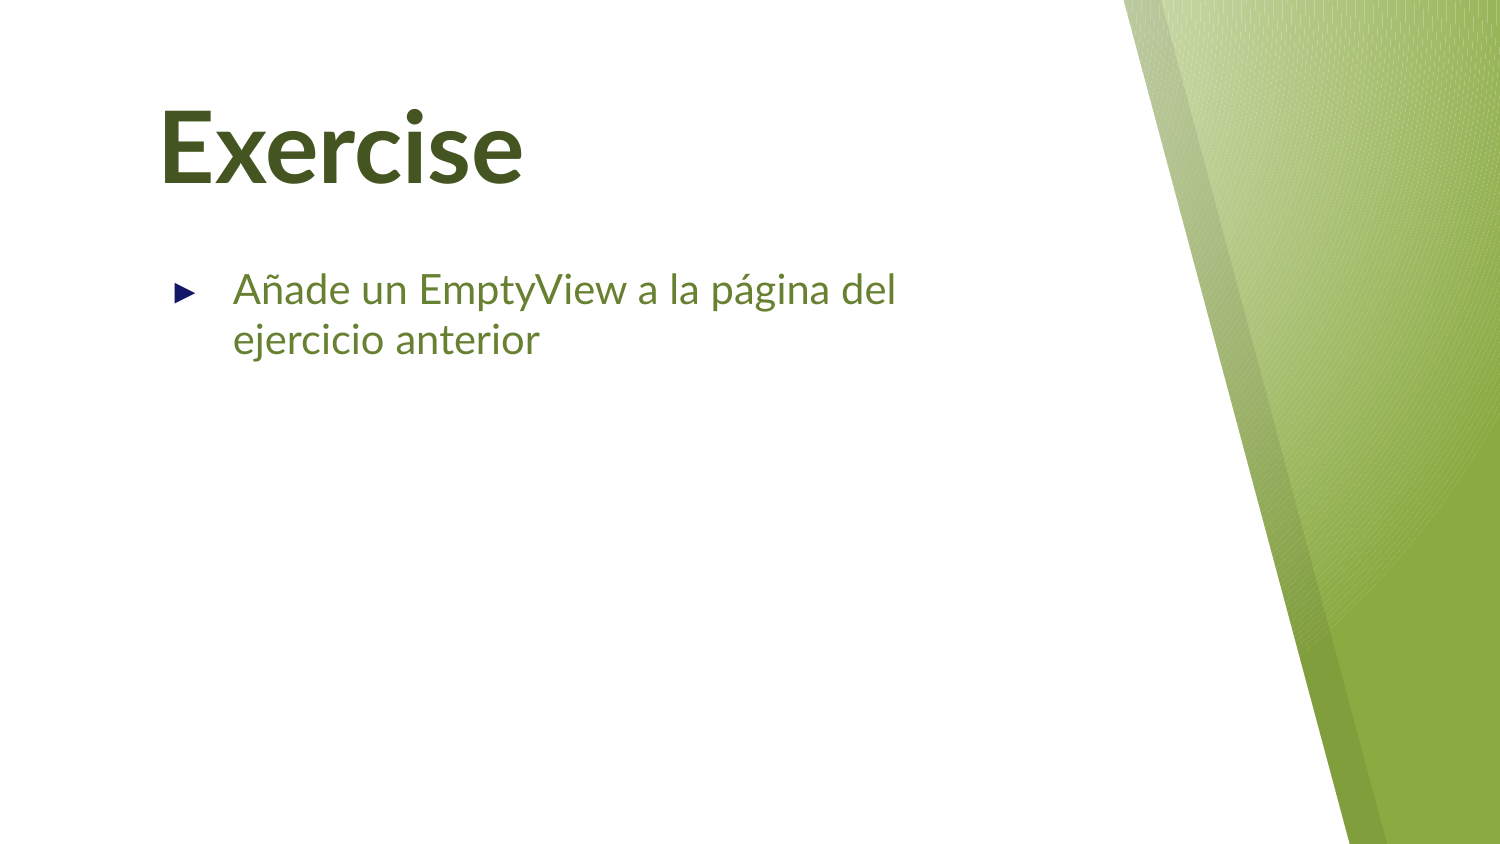

# Exercise
Añade un EmptyView a la página del ejercicio anterior